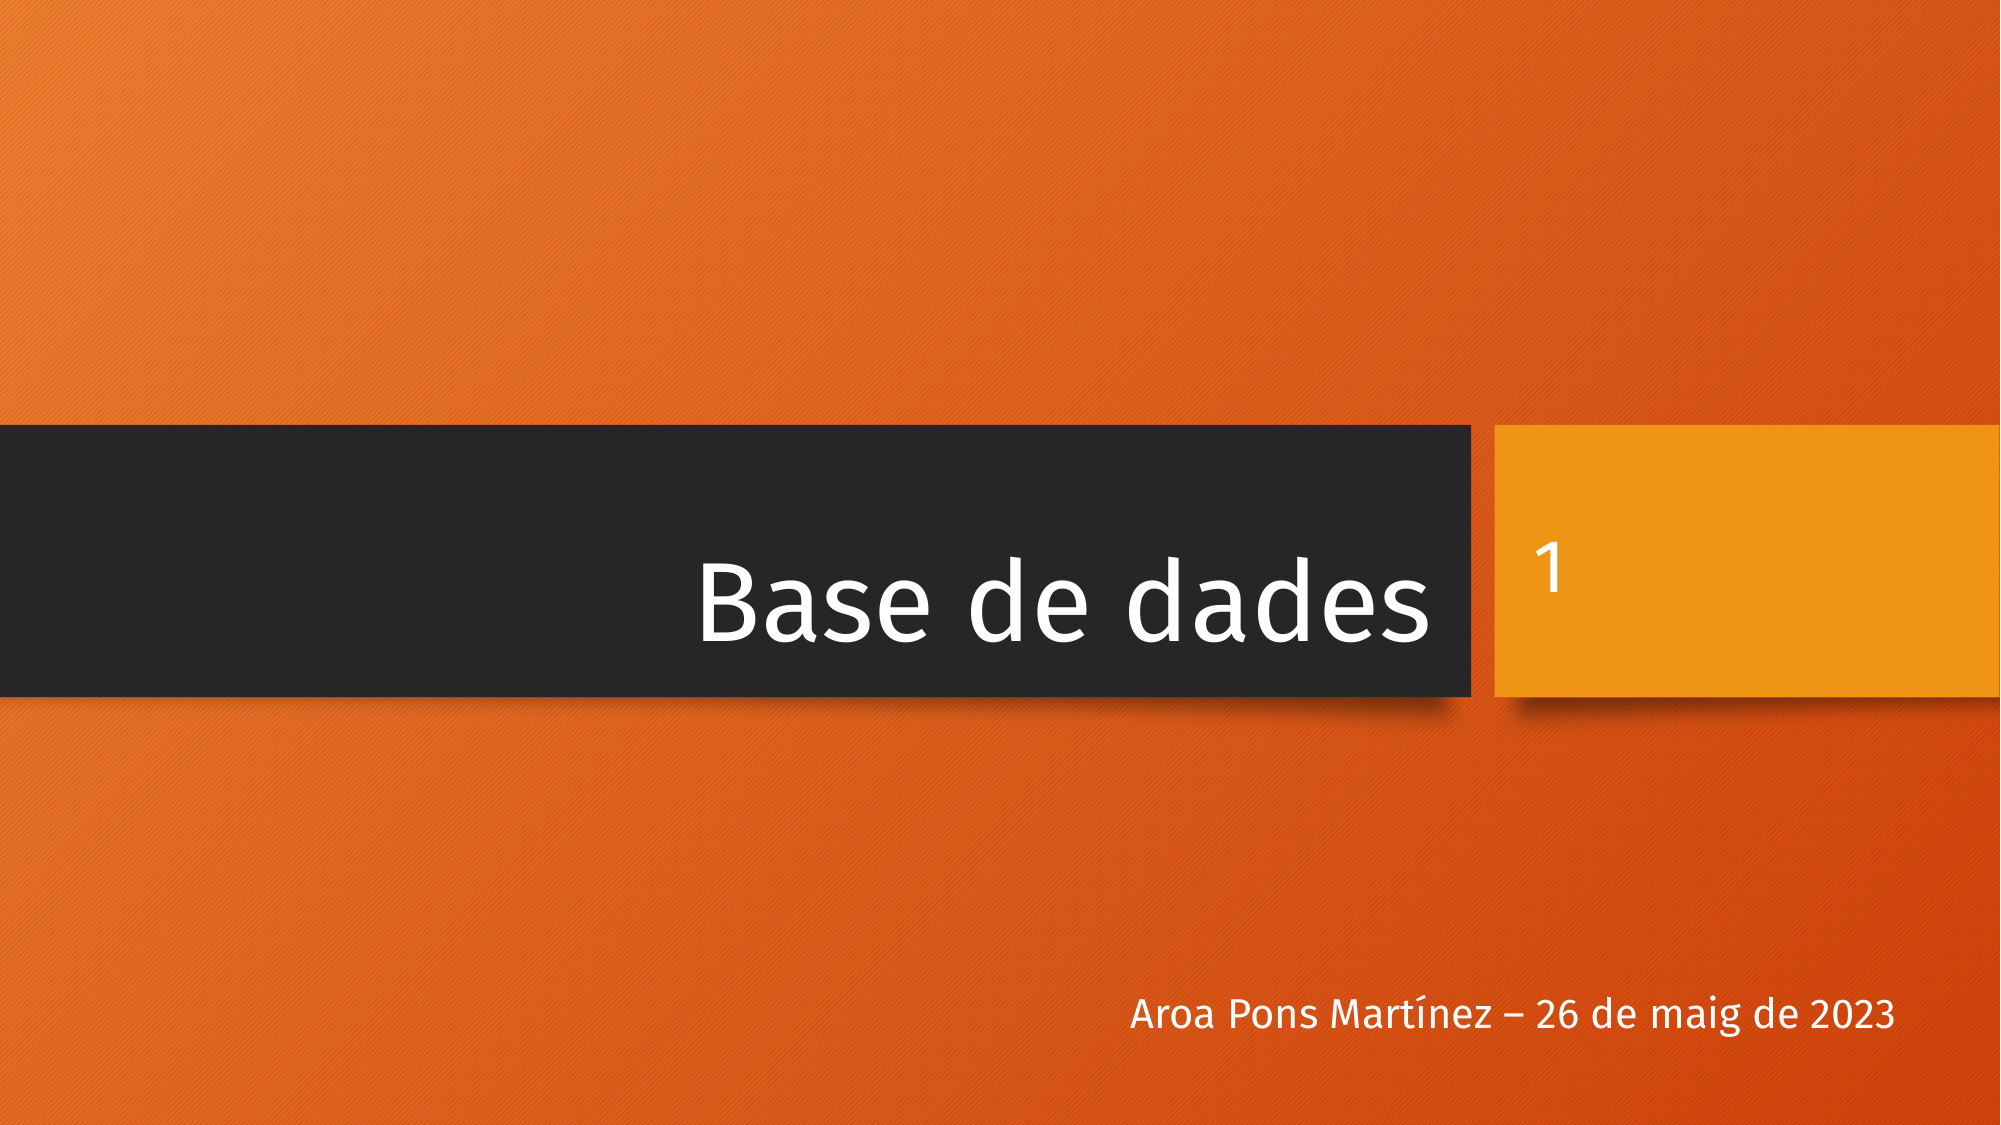

# Base de dades
1
Aroa Pons Martínez – 26 de maig de 2023